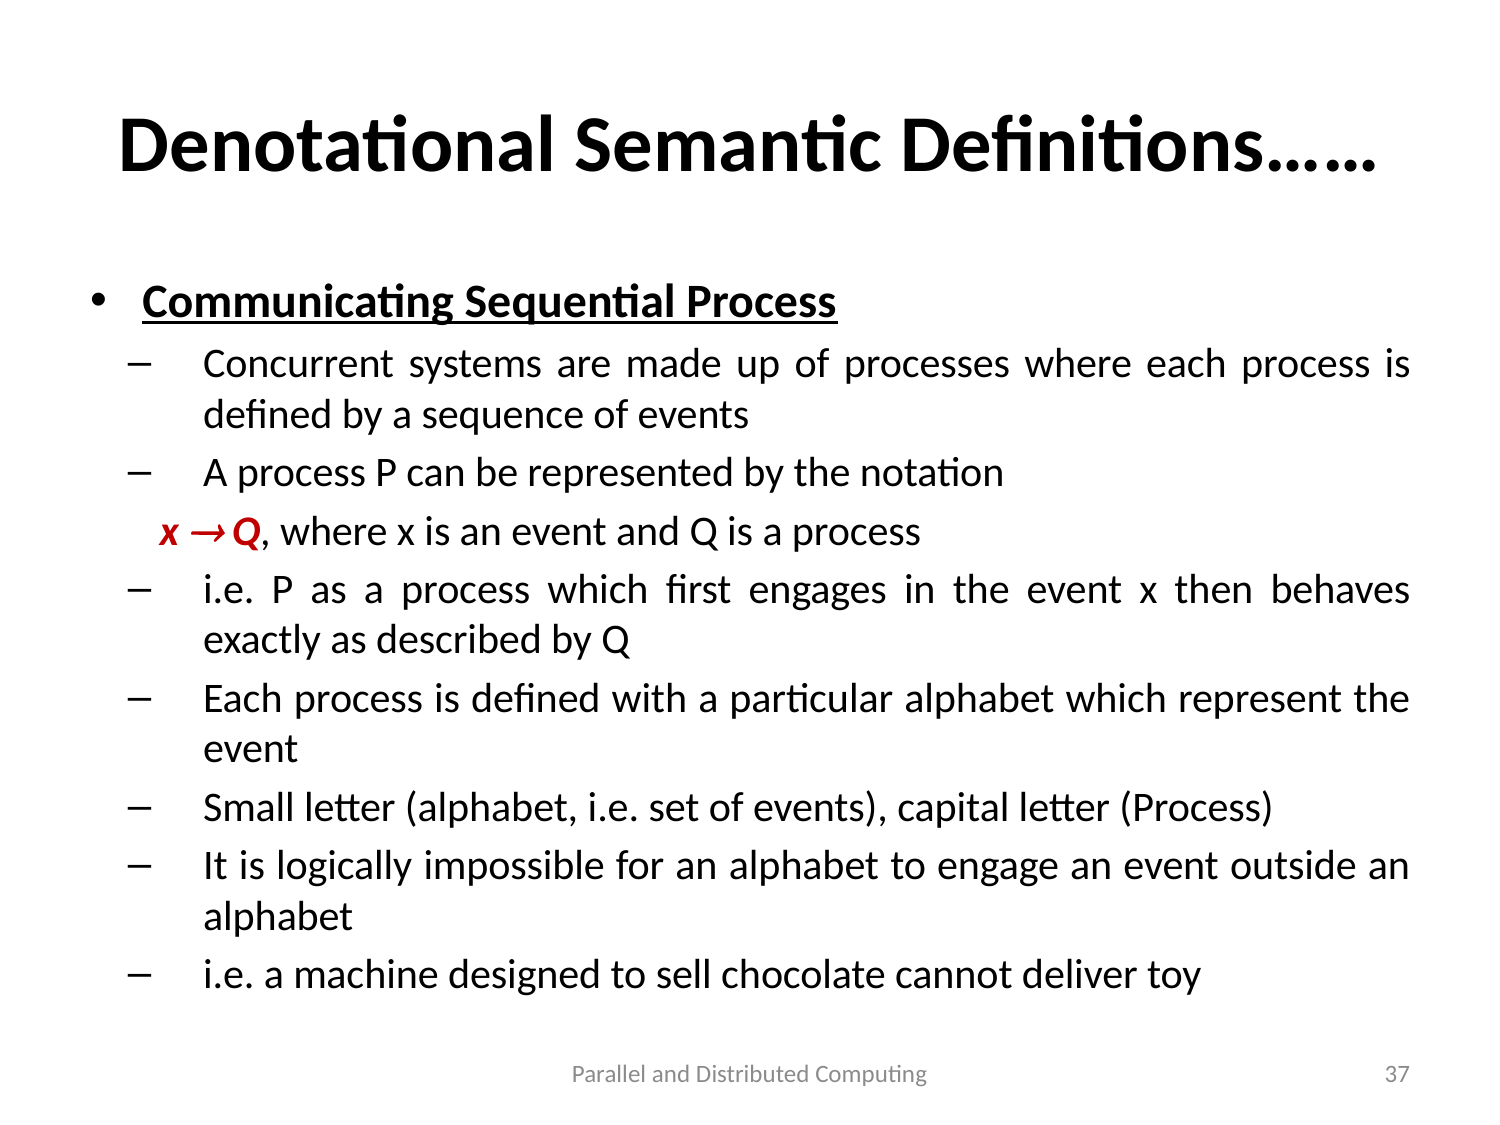

# Denotational Semantic Definitions……
Communicating Sequential Process
Concurrent systems are made up of processes where each process is defined by a sequence of events
A process P can be represented by the notation
	x → Q, where x is an event and Q is a process
i.e. P as a process which first engages in the event x then behaves exactly as described by Q
Each process is defined with a particular alphabet which represent the event
Small letter (alphabet, i.e. set of events), capital letter (Process)
It is logically impossible for an alphabet to engage an event outside an alphabet
i.e. a machine designed to sell chocolate cannot deliver toy
Parallel and Distributed Computing
37